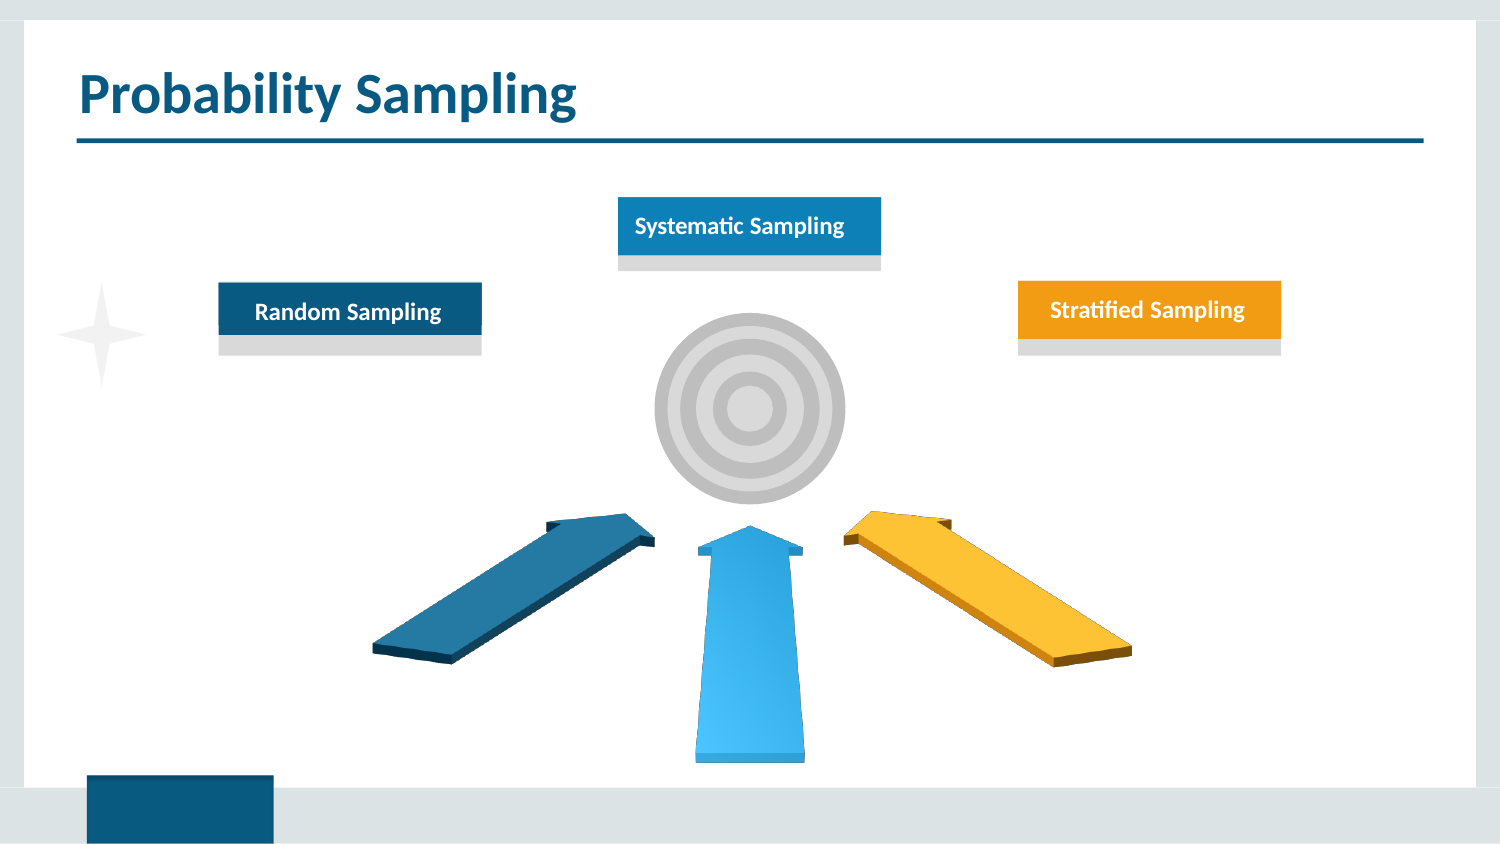

Probability Sampling

Systematic Sampling

Stratified Sampling

Random Sampling